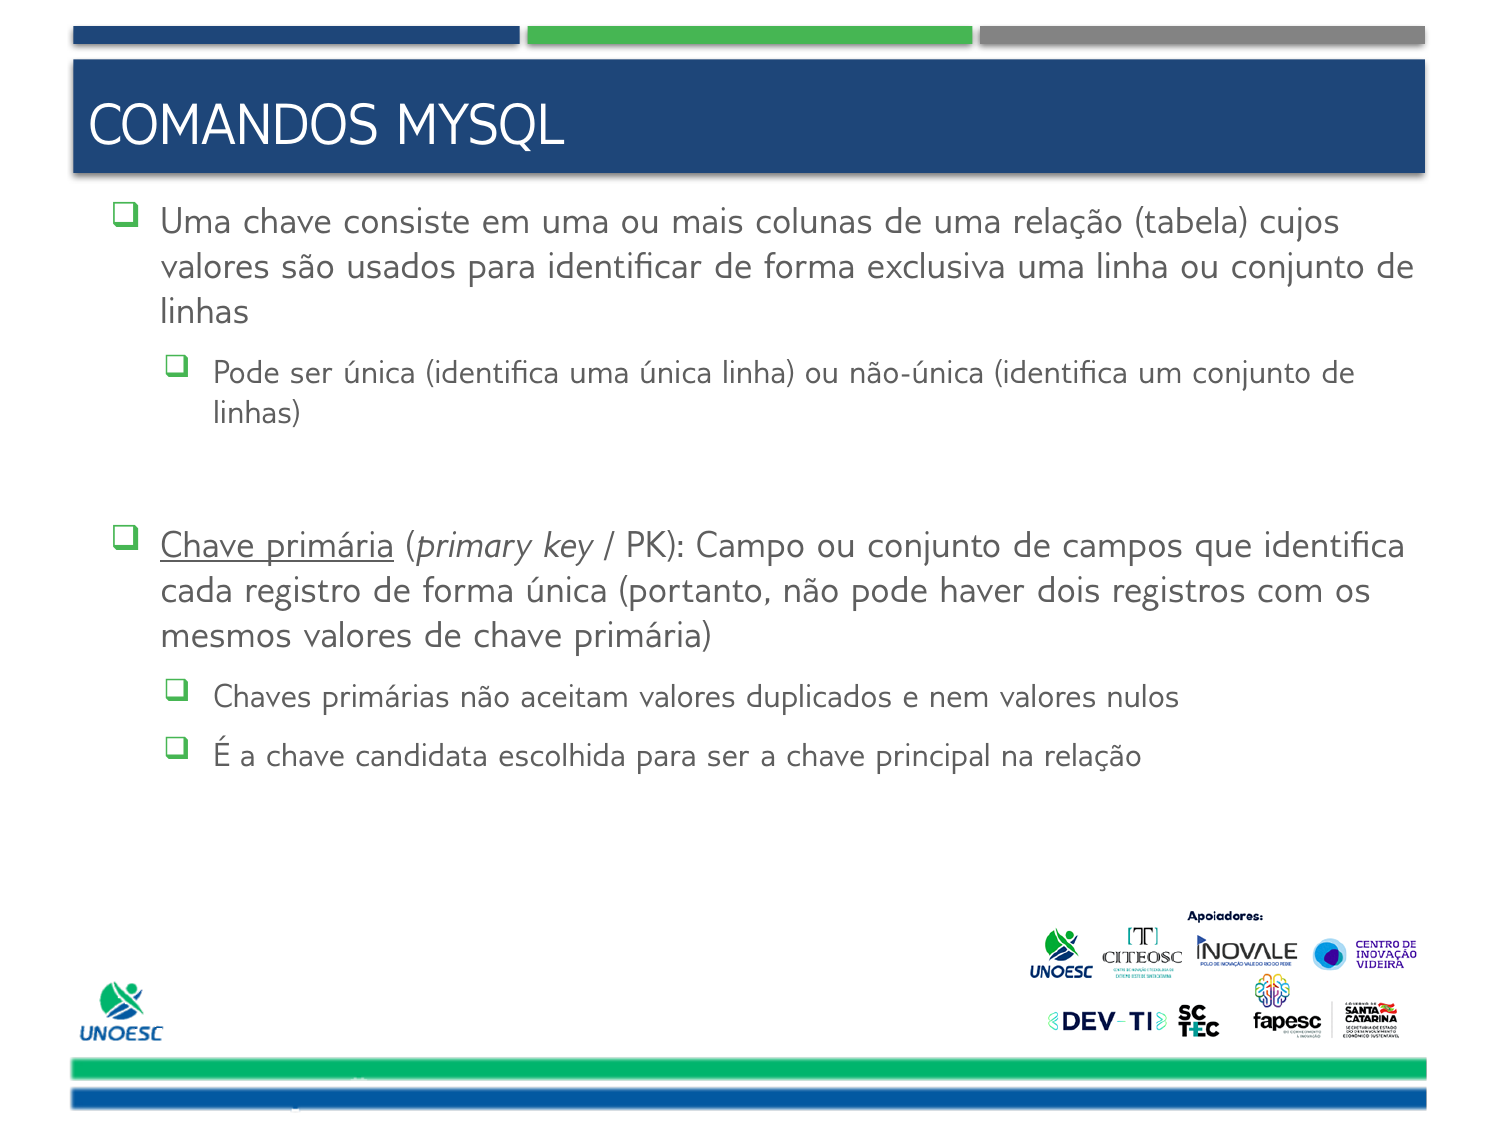

# Comandos MySQL
Uma chave consiste em uma ou mais colunas de uma relação (tabela) cujos valores são usados para identificar de forma exclusiva uma linha ou conjunto de linhas
Pode ser única (identifica uma única linha) ou não-única (identifica um conjunto de linhas)

Chave primária (primary key / PK): Campo ou conjunto de campos que identifica cada registro de forma única (portanto, não pode haver dois registros com os mesmos valores de chave primária)
Chaves primárias não aceitam valores duplicados e nem valores nulos
É a chave candidata escolhida para ser a chave principal na relação